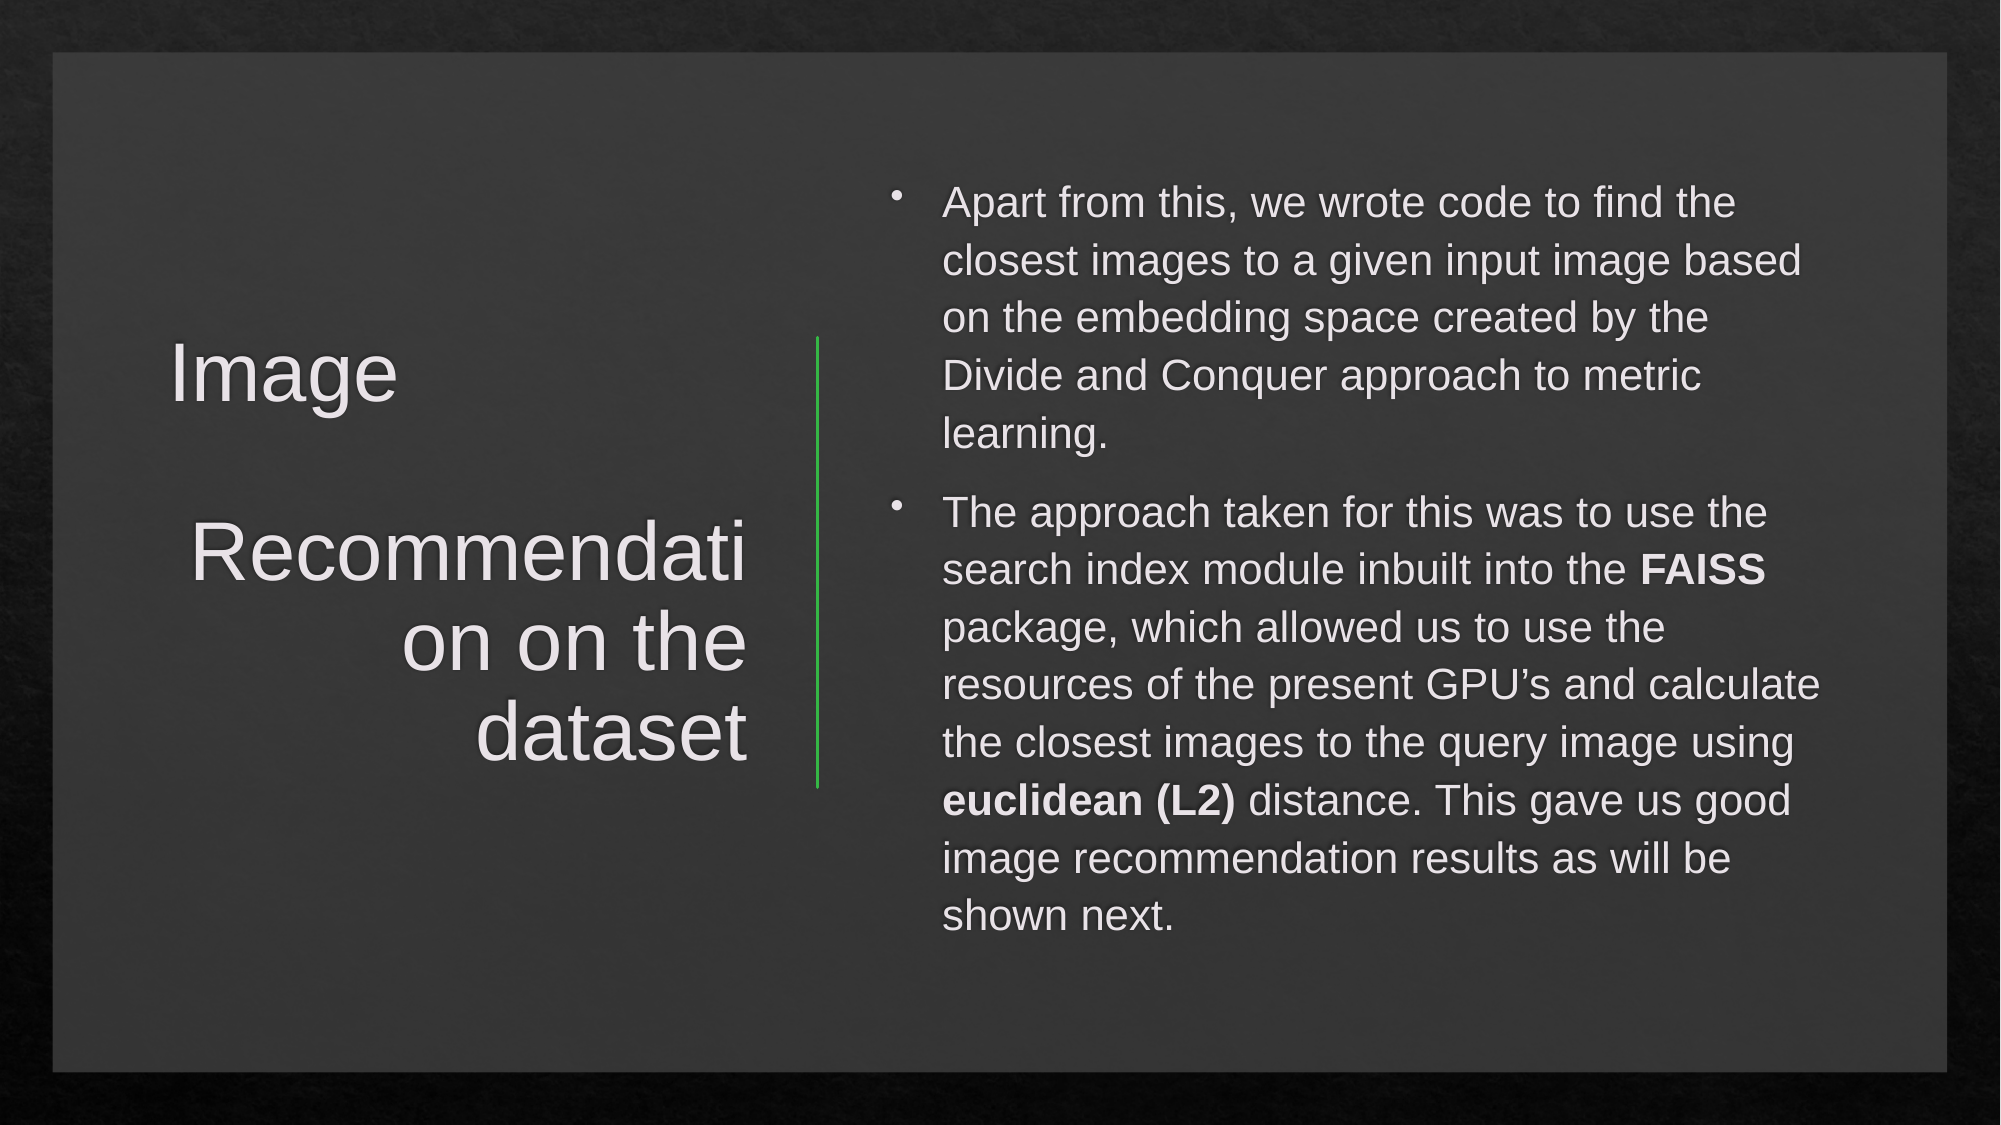

# Image                     Recommendation on the dataset
Apart from this, we wrote code to find the closest images to a given input image based on the embedding space created by the Divide and Conquer approach to metric learning.
The approach taken for this was to use the search index module inbuilt into the FAISS package, which allowed us to use the resources of the present GPU’s and calculate the closest images to the query image using euclidean (L2) distance. This gave us good image recommendation results as will be shown next.